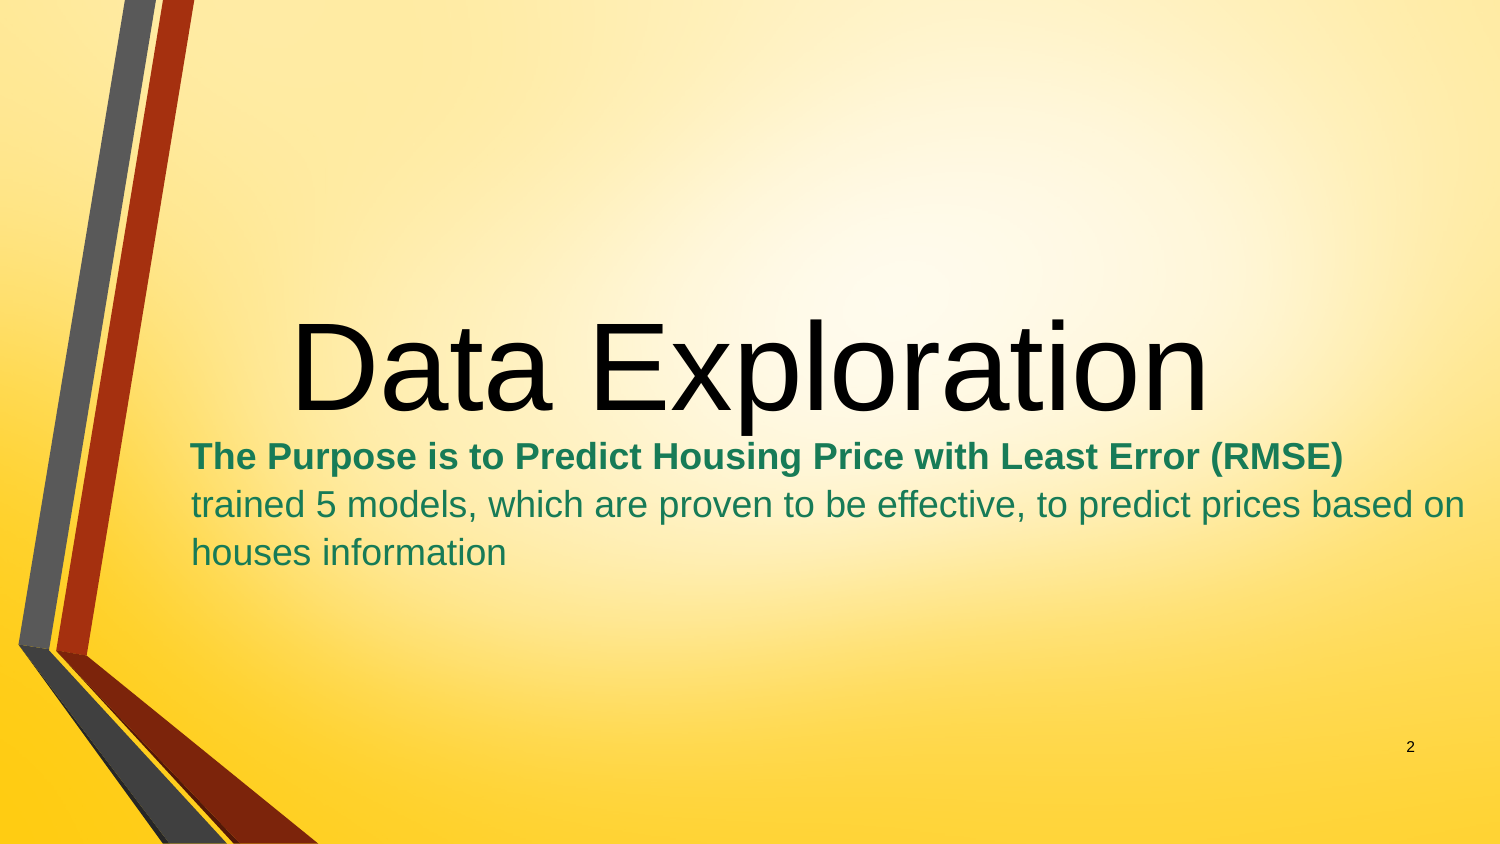

The Purpose is to Predict Housing Price with Least Error (RMSE)         trained 5 models, which are proven to be effective, to predict prices based on houses information
# Data Exploration
2